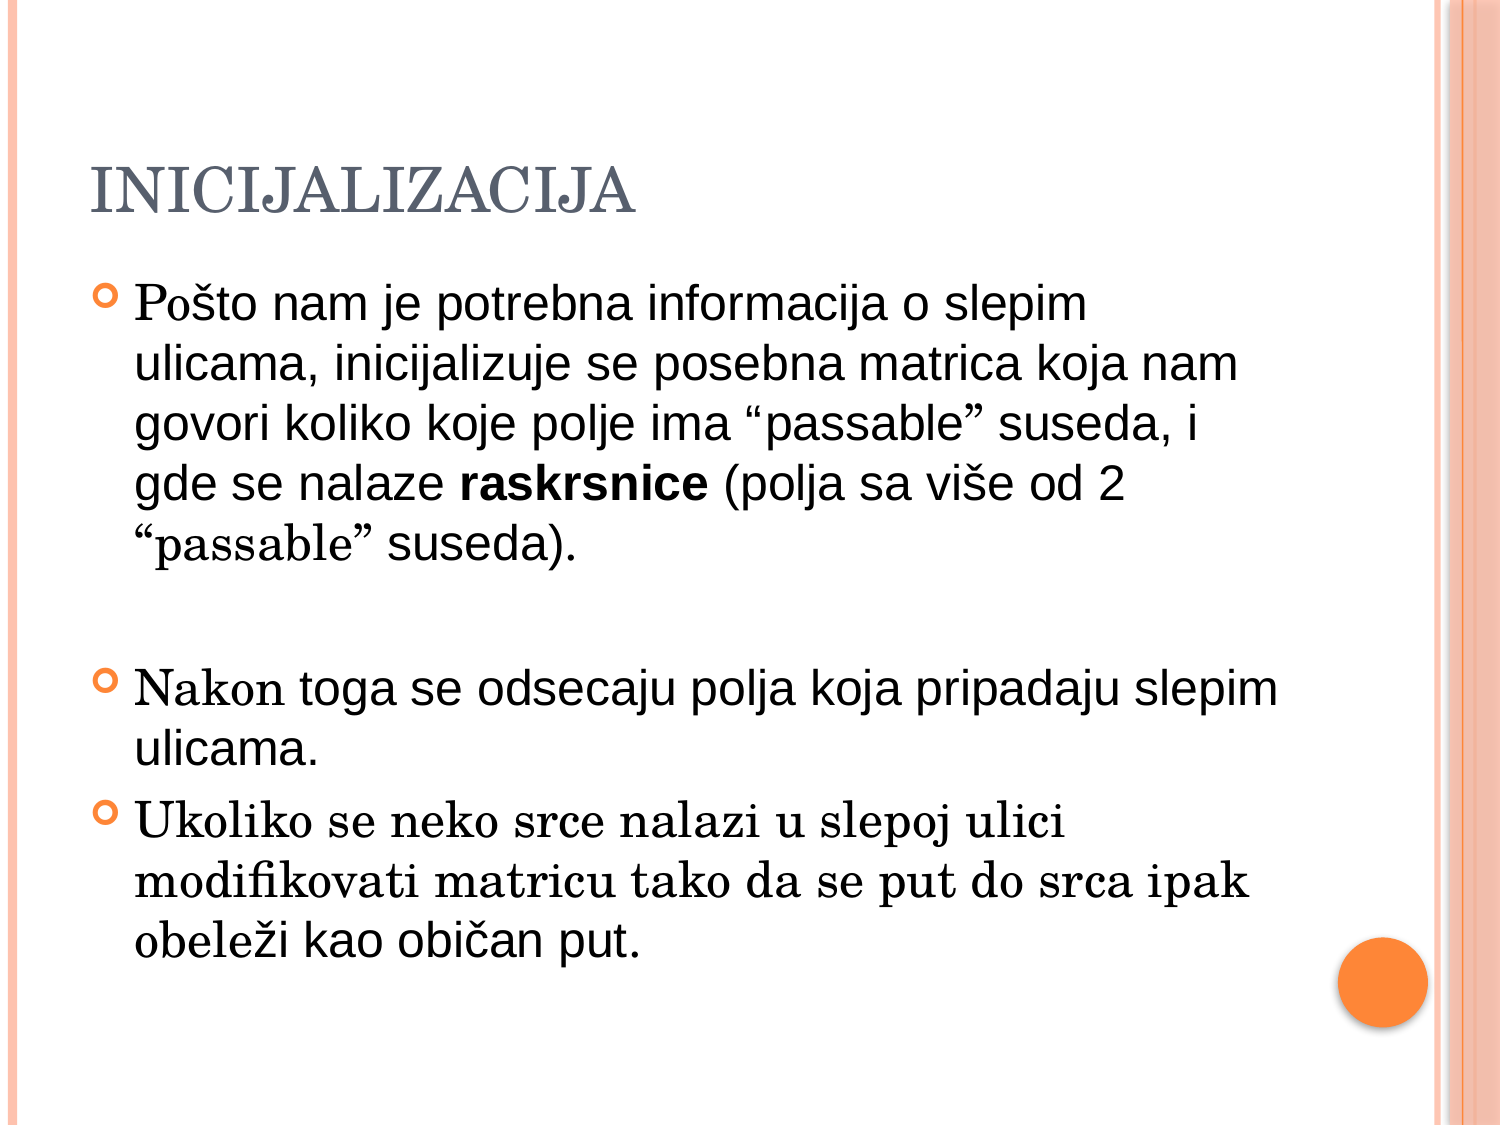

# Inicijalizacija
Pošto nam je potrebna informacija o slepim ulicama, inicijalizuje se posebna matrica koja nam govori koliko koje polje ima “passable” suseda, i gde se nalaze raskrsnice (polja sa više od 2 “passable” suseda).

Nakon toga se odsecaju polja koja pripadaju slepim ulicama.
Ukoliko se neko srce nalazi u slepoj ulici modifikovati matricu tako da se put do srca ipak obeleži kao običan put.